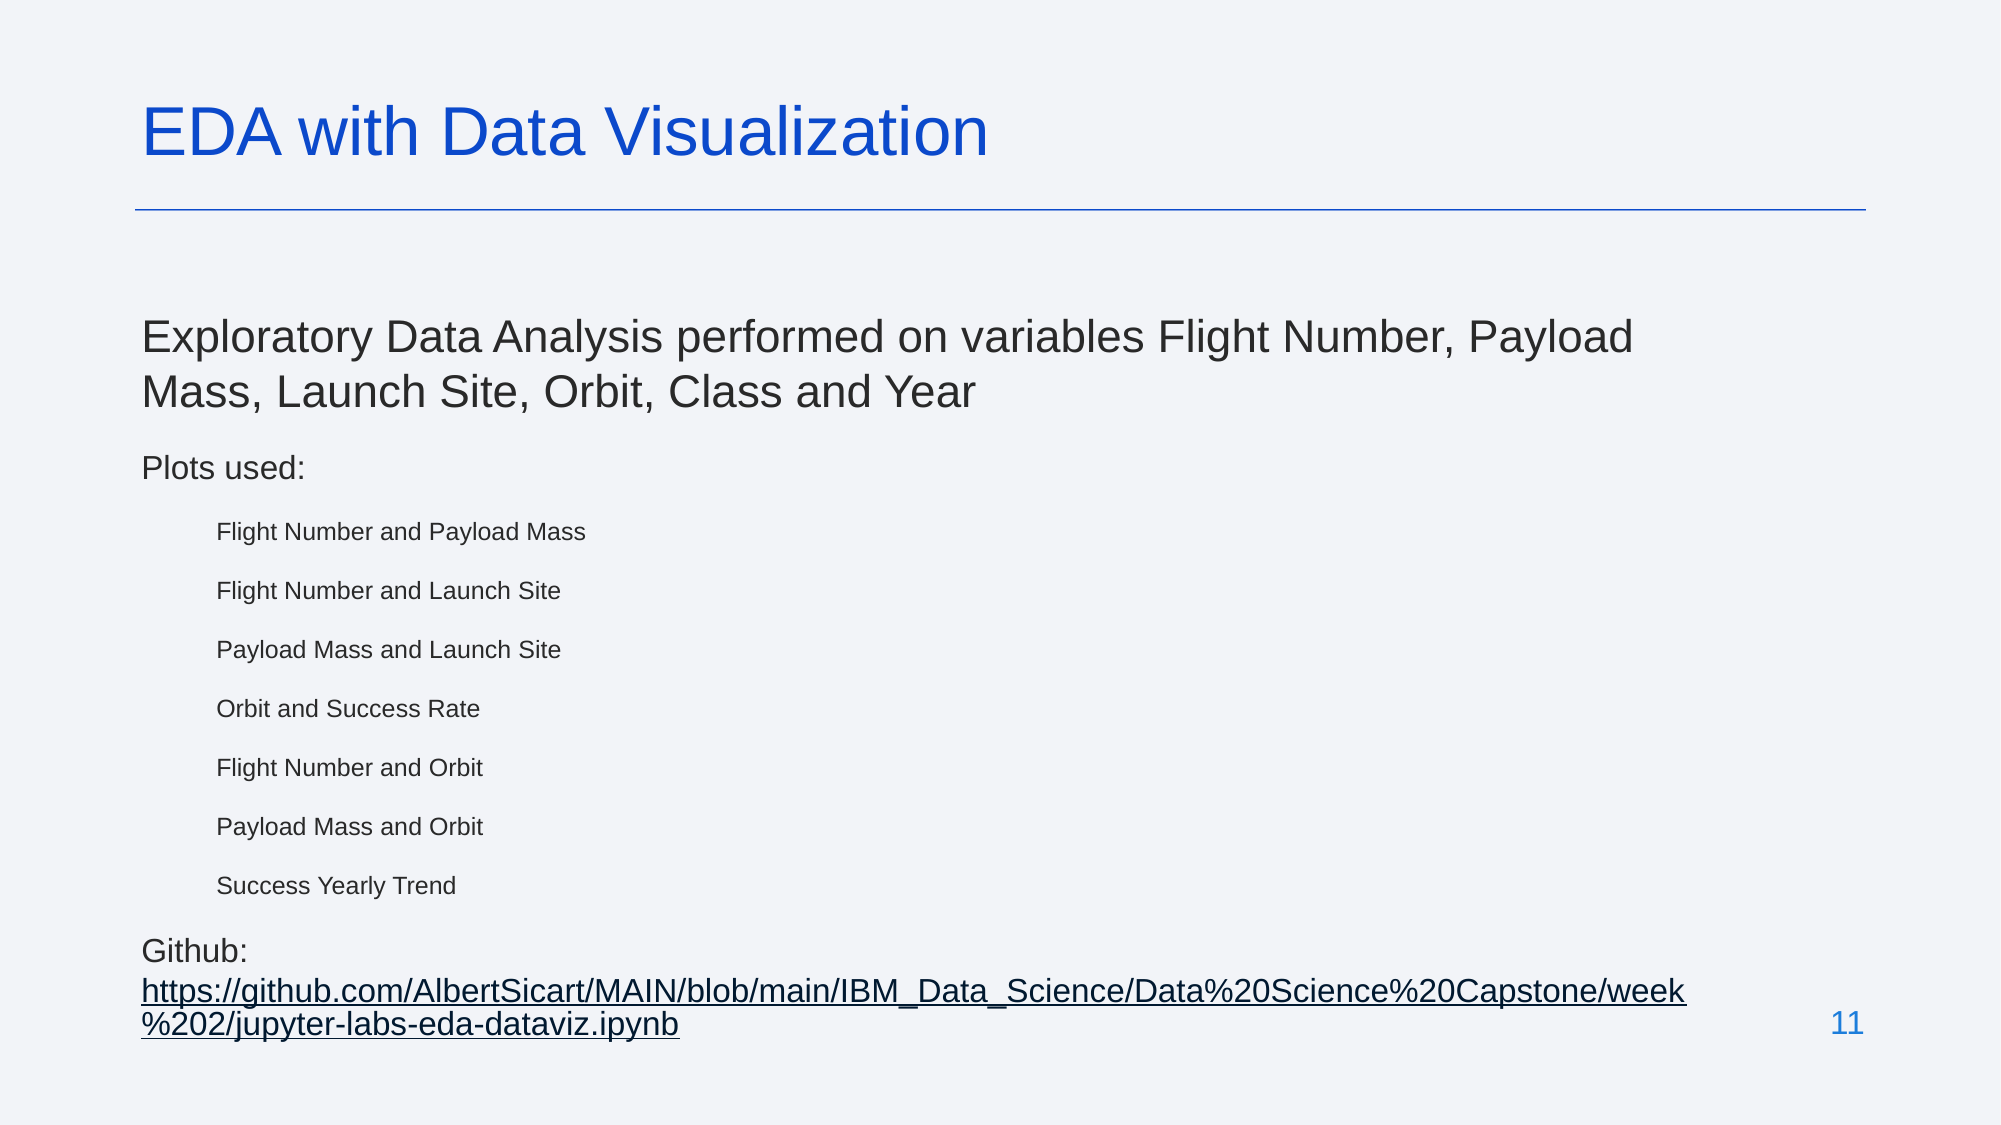

EDA with Data Visualization
Exploratory Data Analysis performed on variables Flight Number, Payload Mass, Launch Site, Orbit, Class and Year
Plots used:
Flight Number and Payload Mass
Flight Number and Launch Site
Payload Mass and Launch Site
Orbit and Success Rate
Flight Number and Orbit
Payload Mass and Orbit
Success Yearly Trend
Github: https://github.com/AlbertSicart/MAIN/blob/main/IBM_Data_Science/Data%20Science%20Capstone/week%202/jupyter-labs-eda-dataviz.ipynb

11